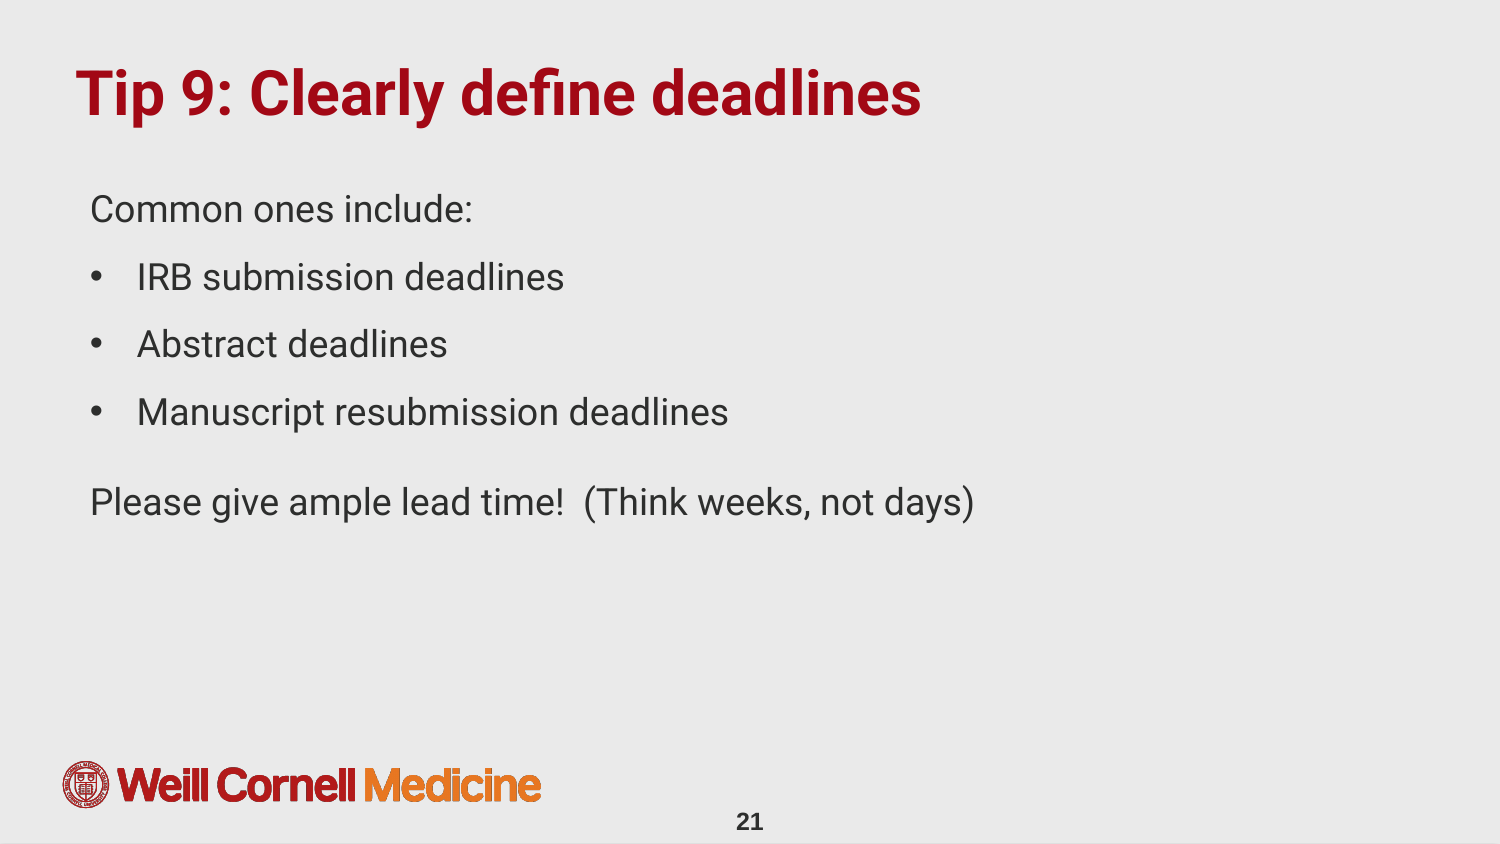

# Tip 9: Clearly define deadlines
Common ones include:
IRB submission deadlines
Abstract deadlines
Manuscript resubmission deadlines

Please give ample lead time!  (Think weeks, not days)